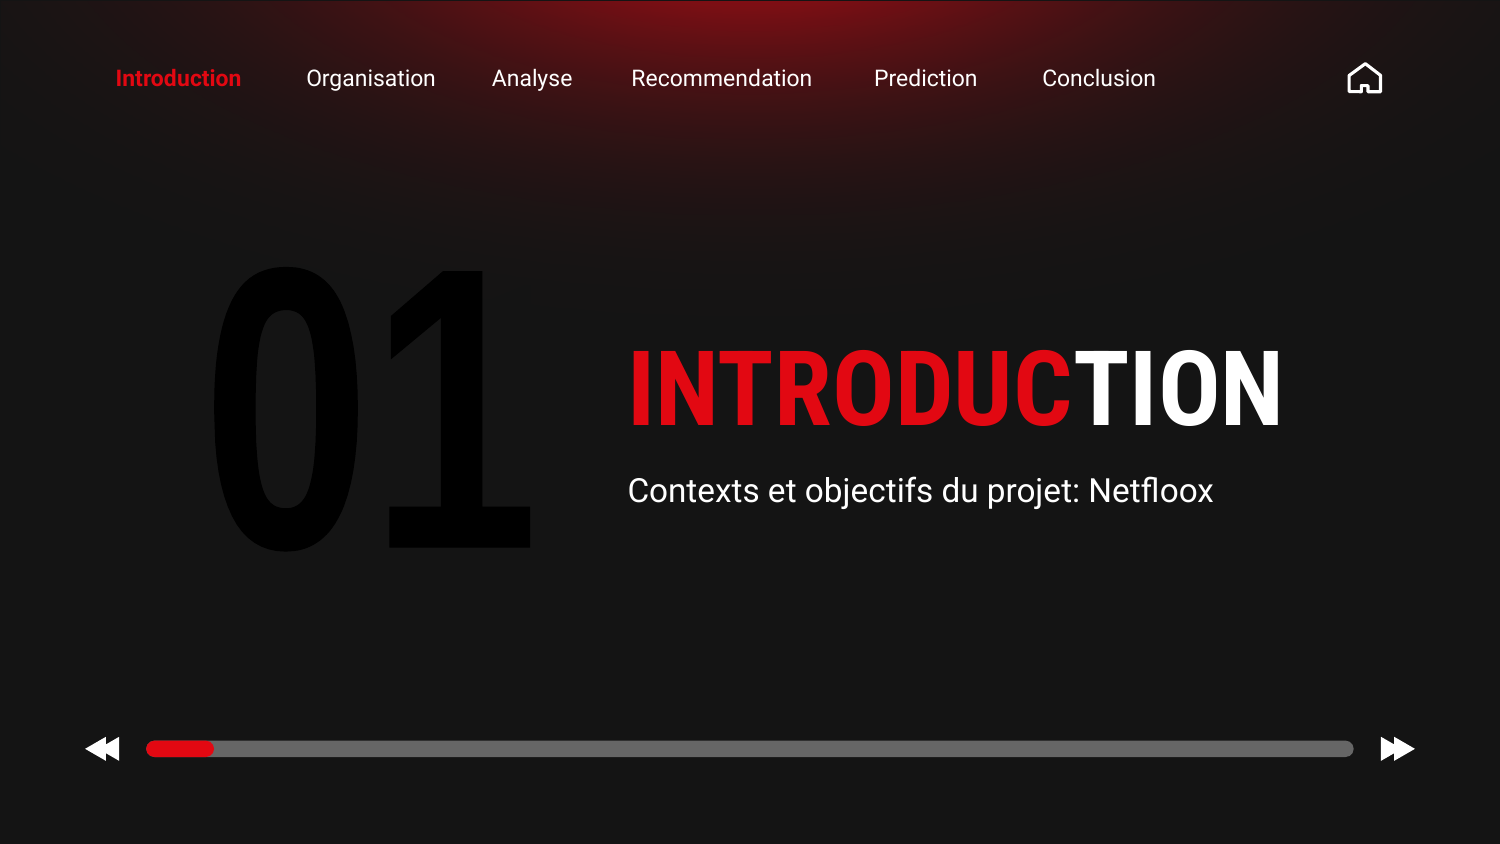

Introduction
Organisation
Analyse
Recommendation
Prediction
Conclusion

01
01
# INTRODUCTION
Contexts et objectifs du projet: Netfloox